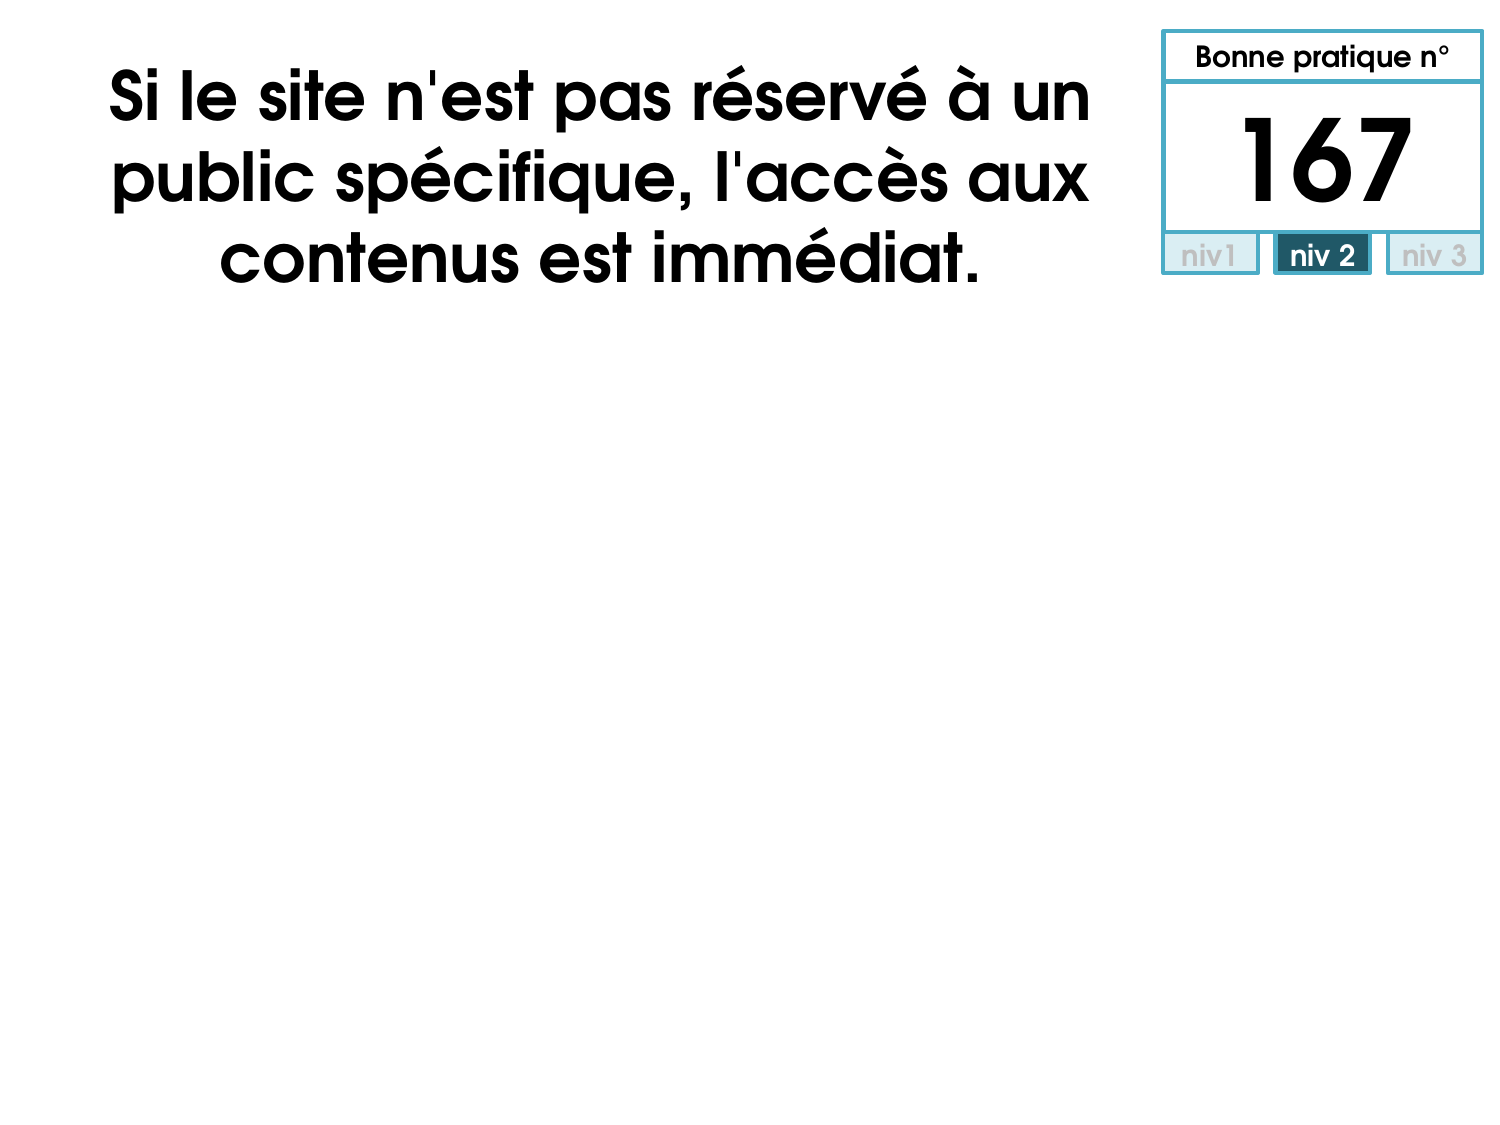

# Si le site n'est pas réservé à un public spécifique, l'accès aux contenus est immédiat.
167